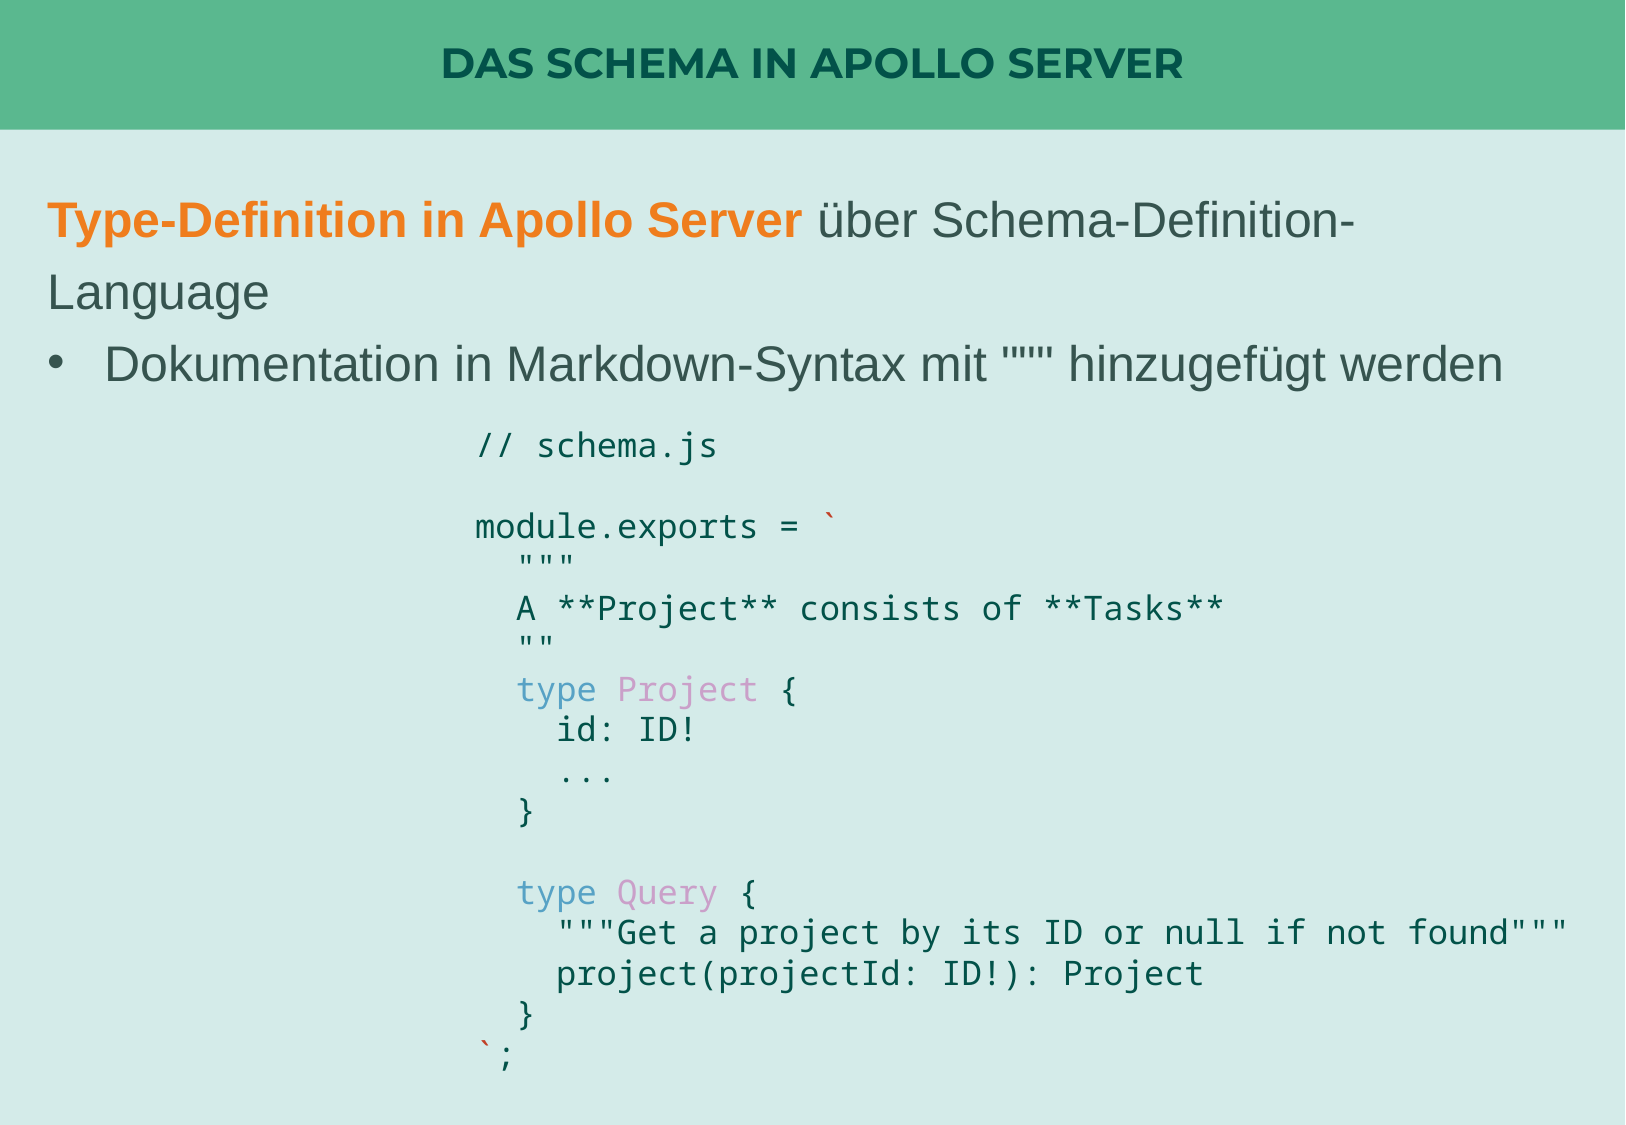

# Das Schema in Apollo Server
Type-Definition in Apollo Server über Schema-Definition-Language
Dokumentation in Markdown-Syntax mit """ hinzugefügt werden

// schema.js

module.exports = `
  """
  A **Project** consists of **Tasks**
  ""
  type Project {
    id: ID!
    ...
  }

  type Query {
    """Get a project by its ID or null if not found"""
    project(projectId: ID!): Project
  }
`;